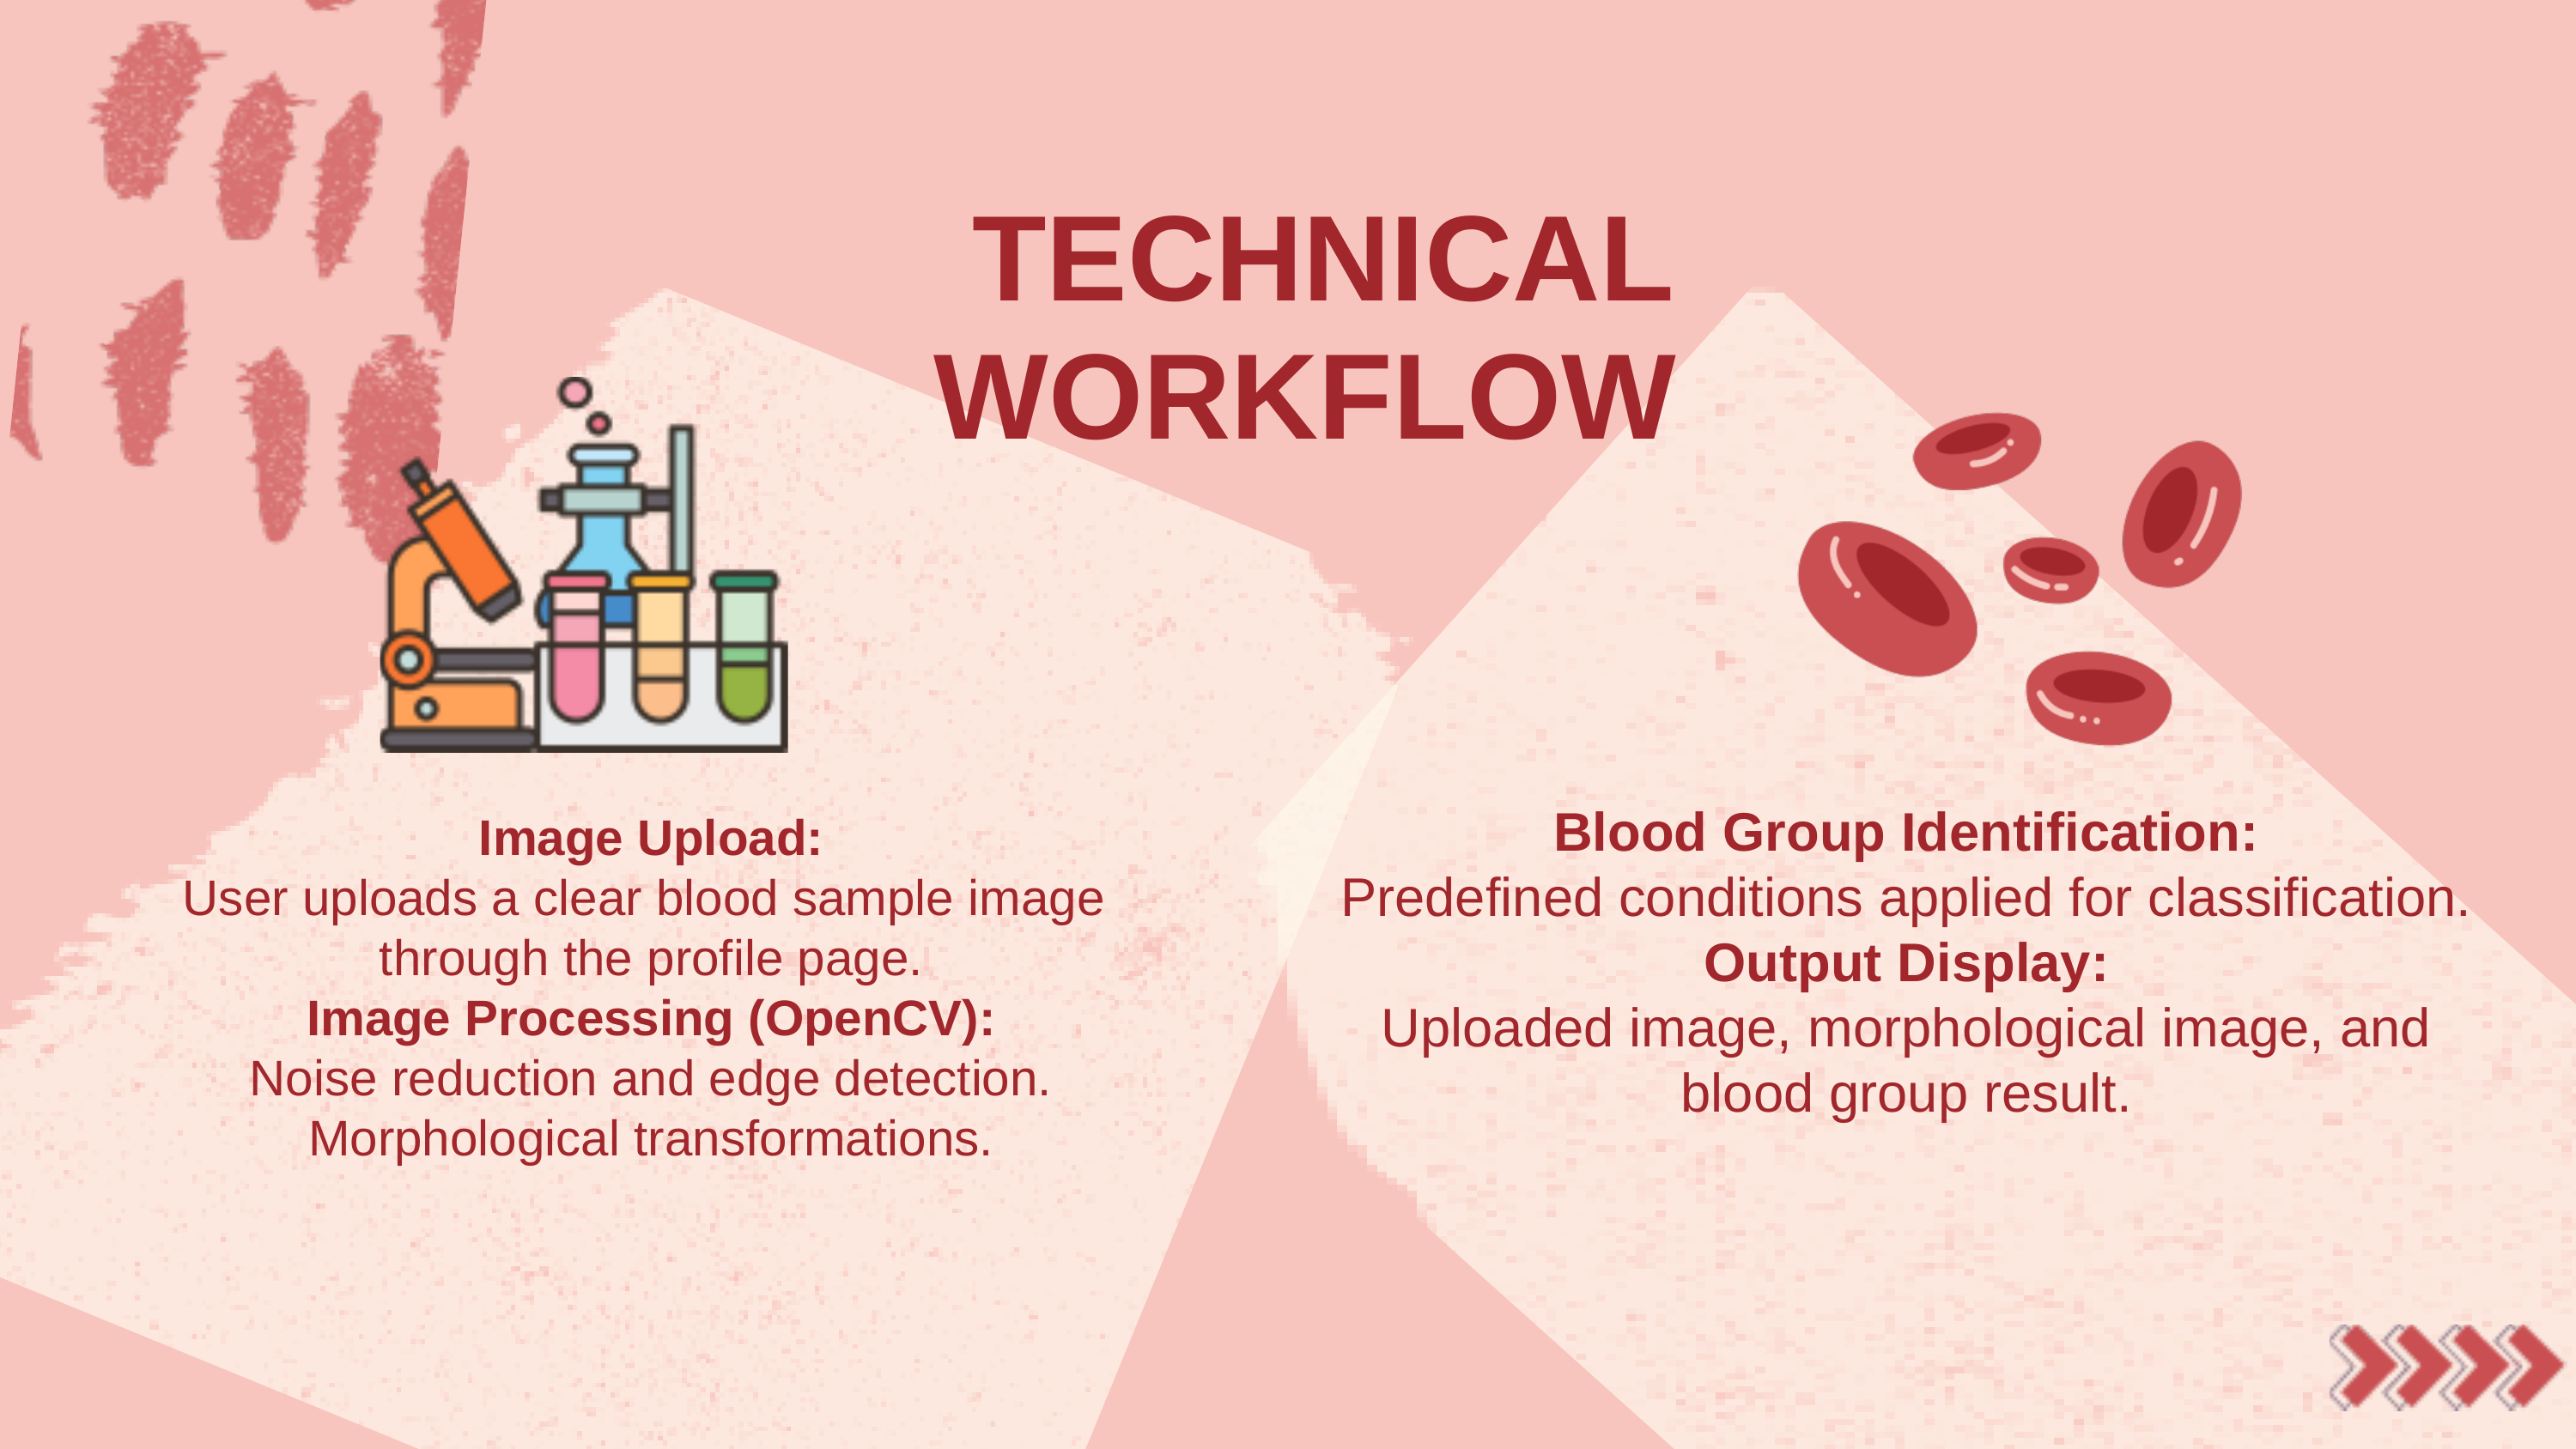

TECHNICAL WORKFLOW

Blood Group Identification:
Predefined conditions applied for classification.
Output Display:
Uploaded image, morphological image, and blood group result.

Image Upload:
User uploads a clear blood sample image
through the profile page.
Image Processing (OpenCV):
Noise reduction and edge detection.
Morphological transformations.